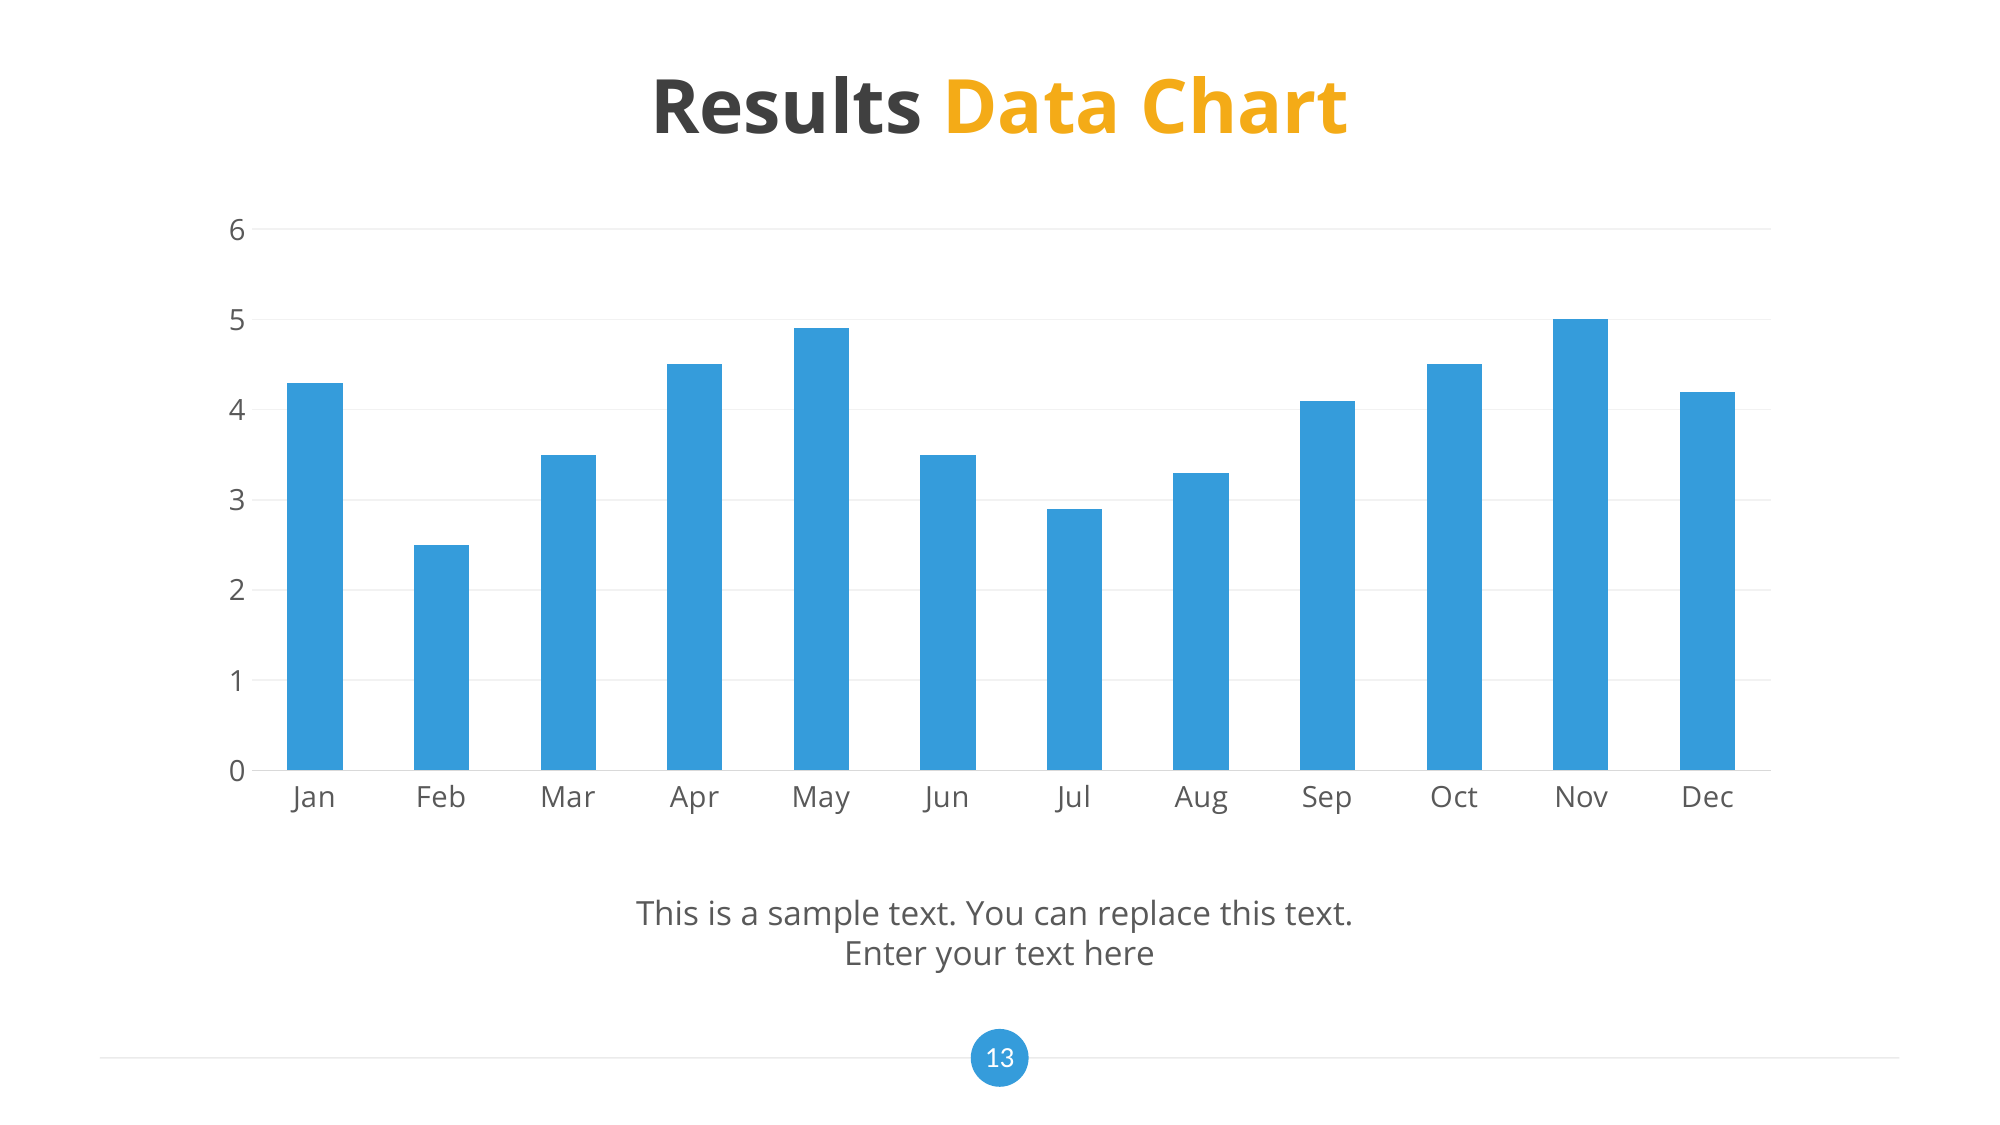

# Results Data Chart

### Chart

| Category | Series 1 |
|---|---|
| Jan | 4.3 |
| Feb | 2.5 |
| Mar | 3.5 |
| Apr | 4.5 |
| May | 4.9 |
| Jun | 3.5 |
| Jul | 2.9 |
| Aug | 3.3 |
| Sep | 4.1 |
| Oct | 4.5 |
| Nov | 5.0 |
| Dec | 4.2 |
This is a sample text. You can replace this text.
Enter your text here
13